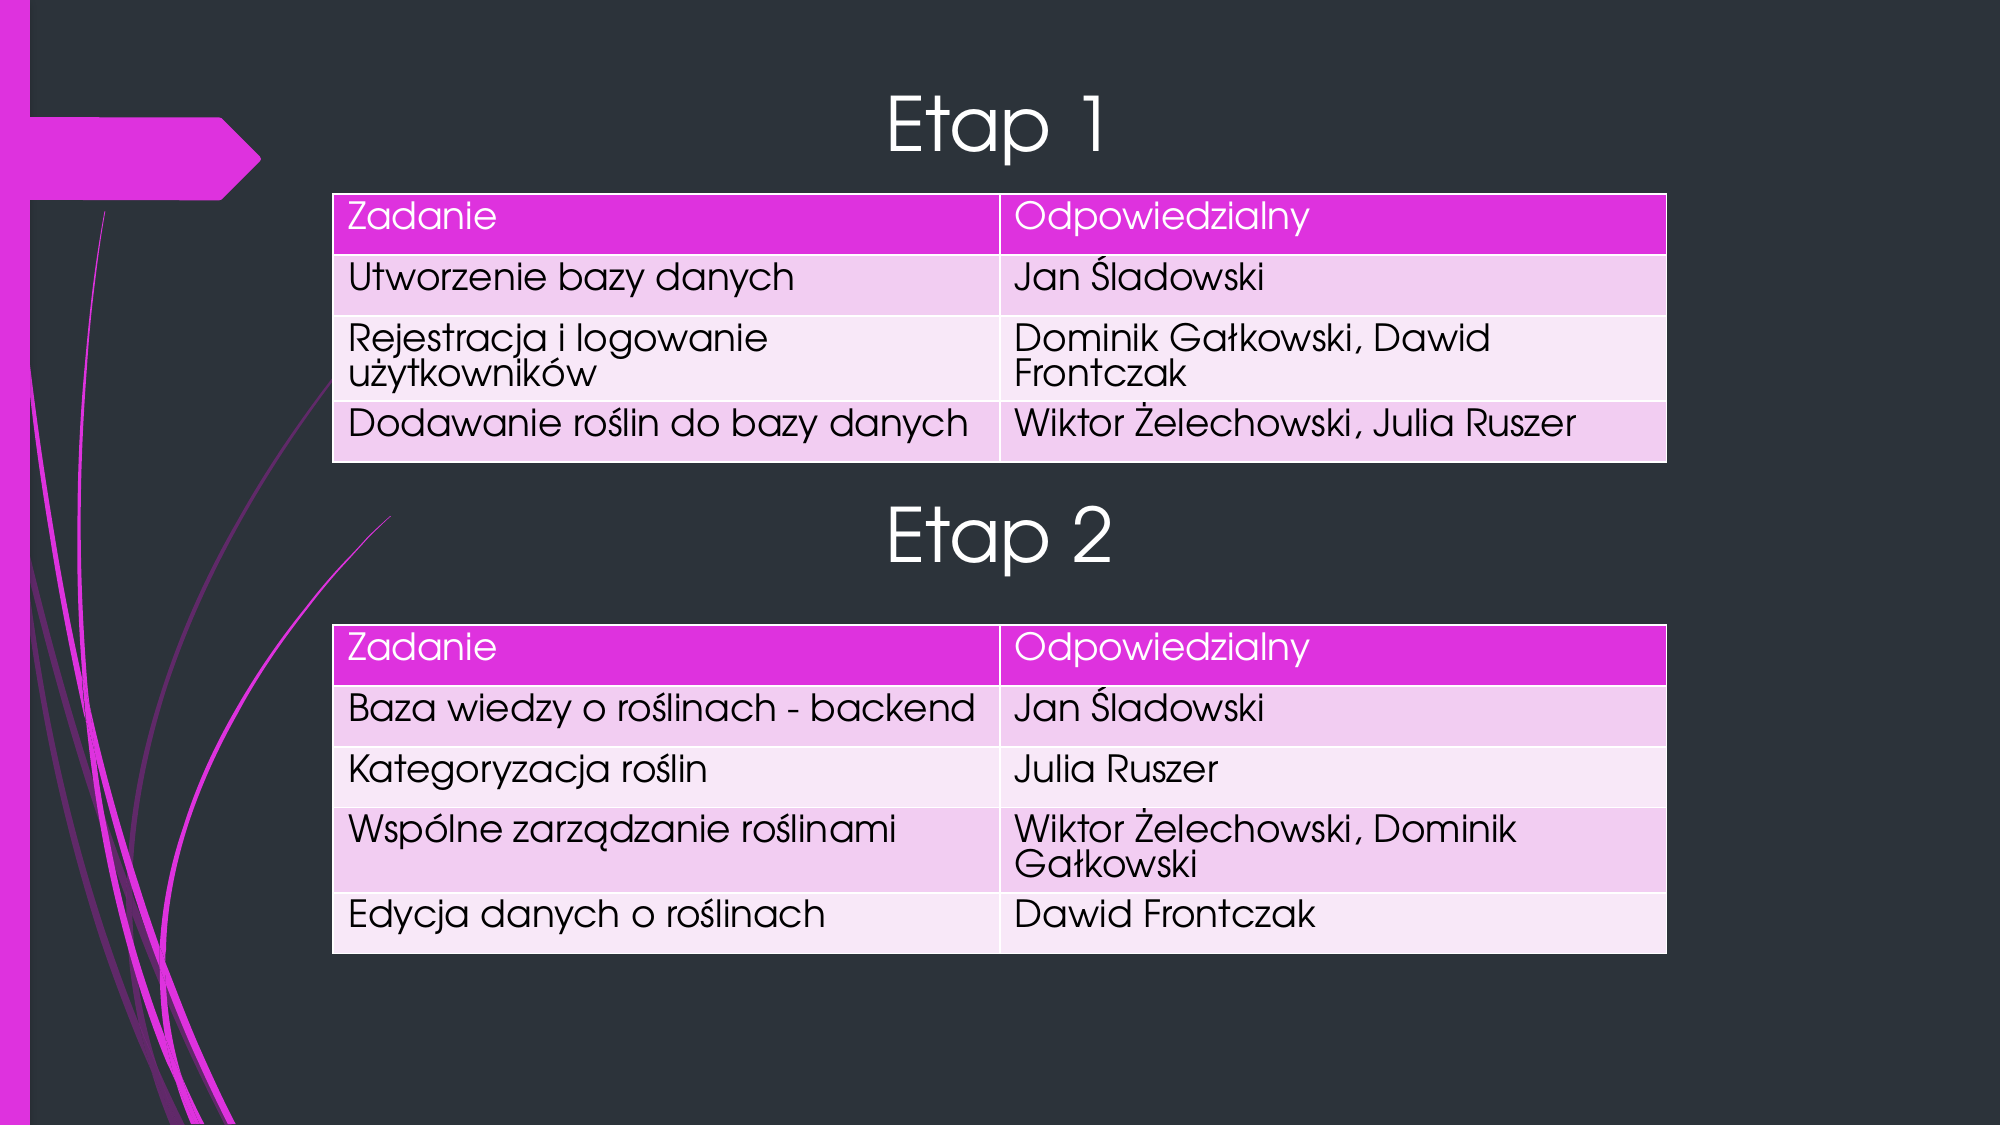

# Etap 1
| Zadanie | Odpowiedzialny |
| --- | --- |
| Utworzenie bazy danych | Jan Śladowski |
| Rejestracja i logowanie użytkowników | Dominik Gałkowski, Dawid Frontczak |
| Dodawanie roślin do bazy danych | Wiktor Żelechowski, Julia Ruszer |
Etap 2
| Zadanie | Odpowiedzialny |
| --- | --- |
| Baza wiedzy o roślinach - backend | Jan Śladowski |
| Kategoryzacja roślin | Julia Ruszer |
| Wspólne zarządzanie roślinami | Wiktor Żelechowski, Dominik Gałkowski |
| Edycja danych o roślinach | Dawid Frontczak |